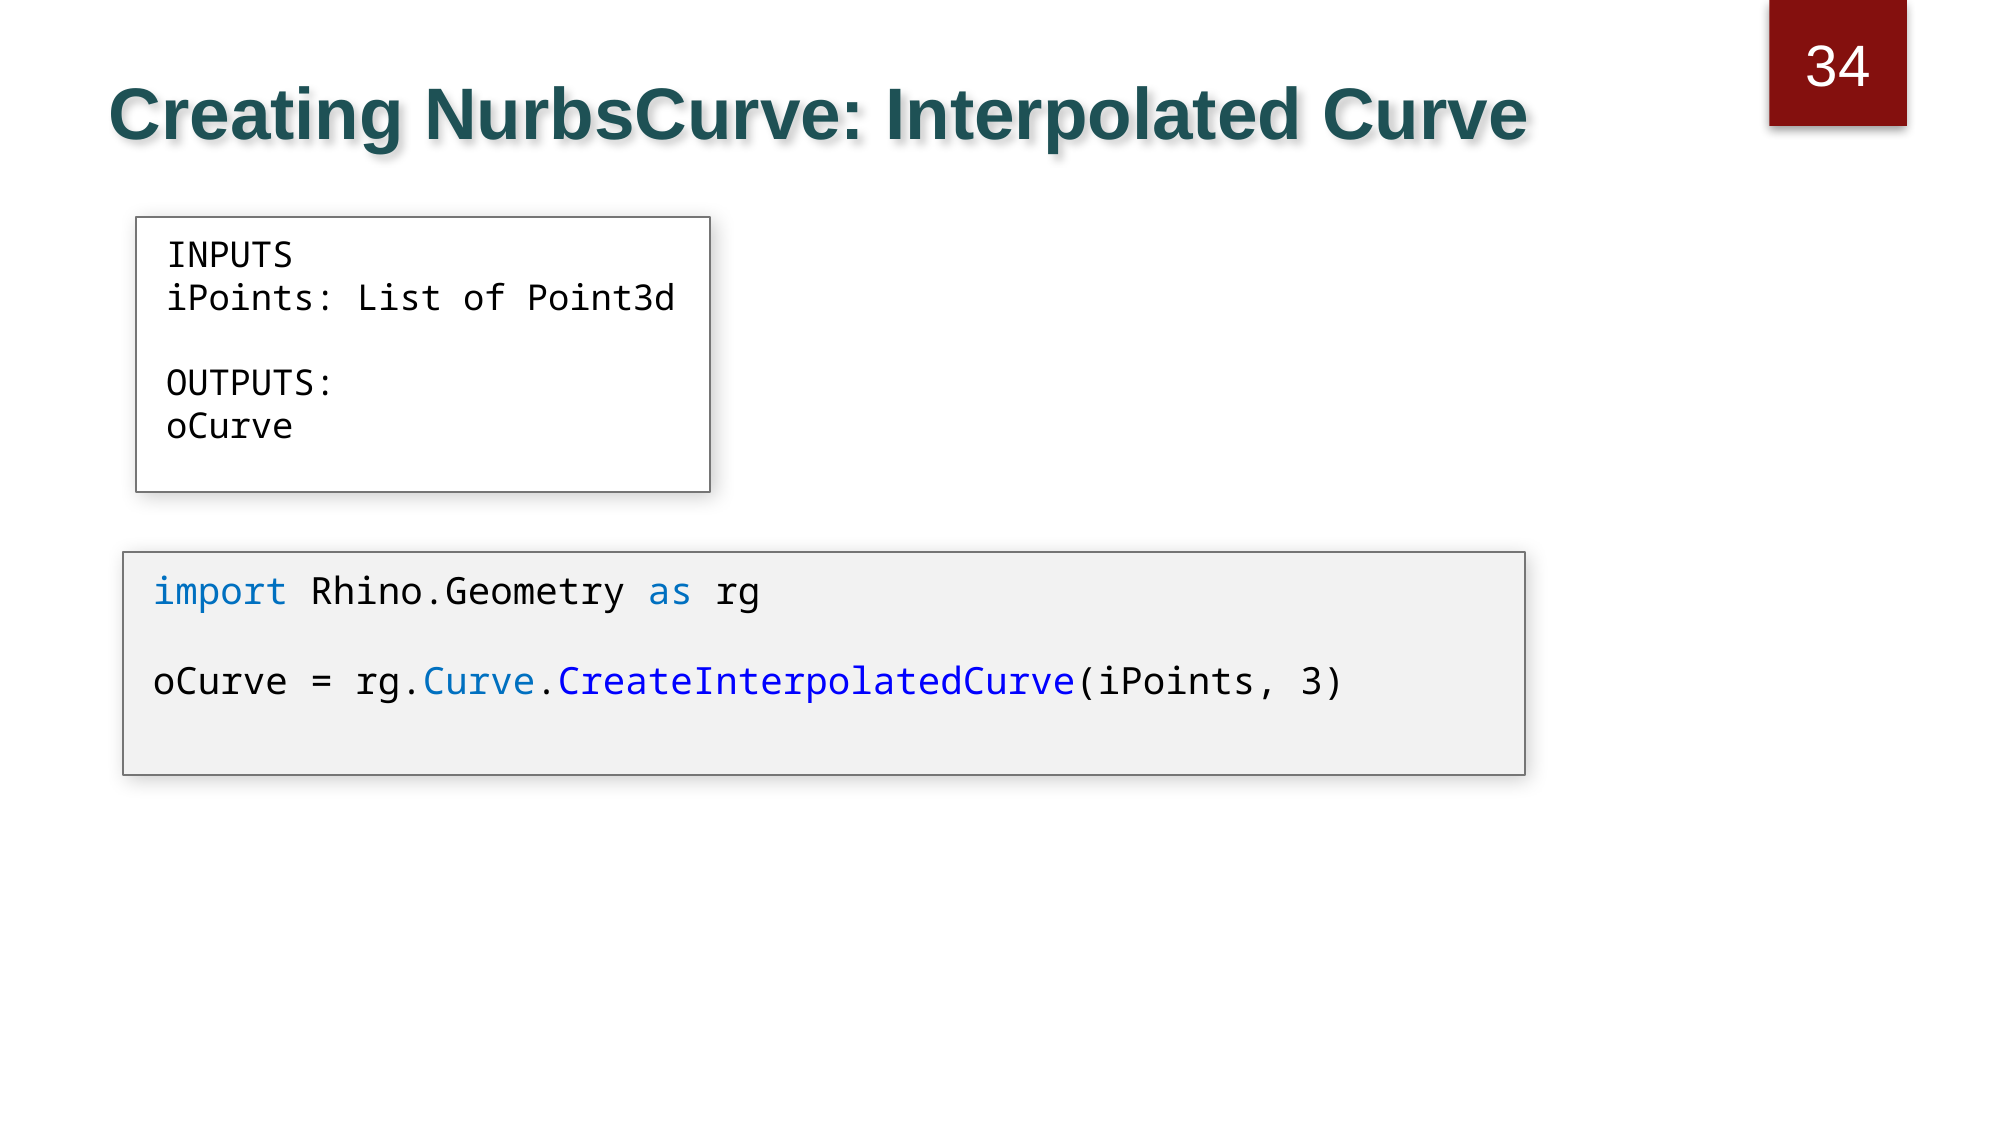

34
# Creating NurbsCurve: Interpolated Curve
INPUTS
iPoints: List of Point3d

OUTPUTS:
oCurve
import Rhino.Geometry as rg

oCurve = rg.Curve.CreateInterpolatedCurve(iPoints, 3)